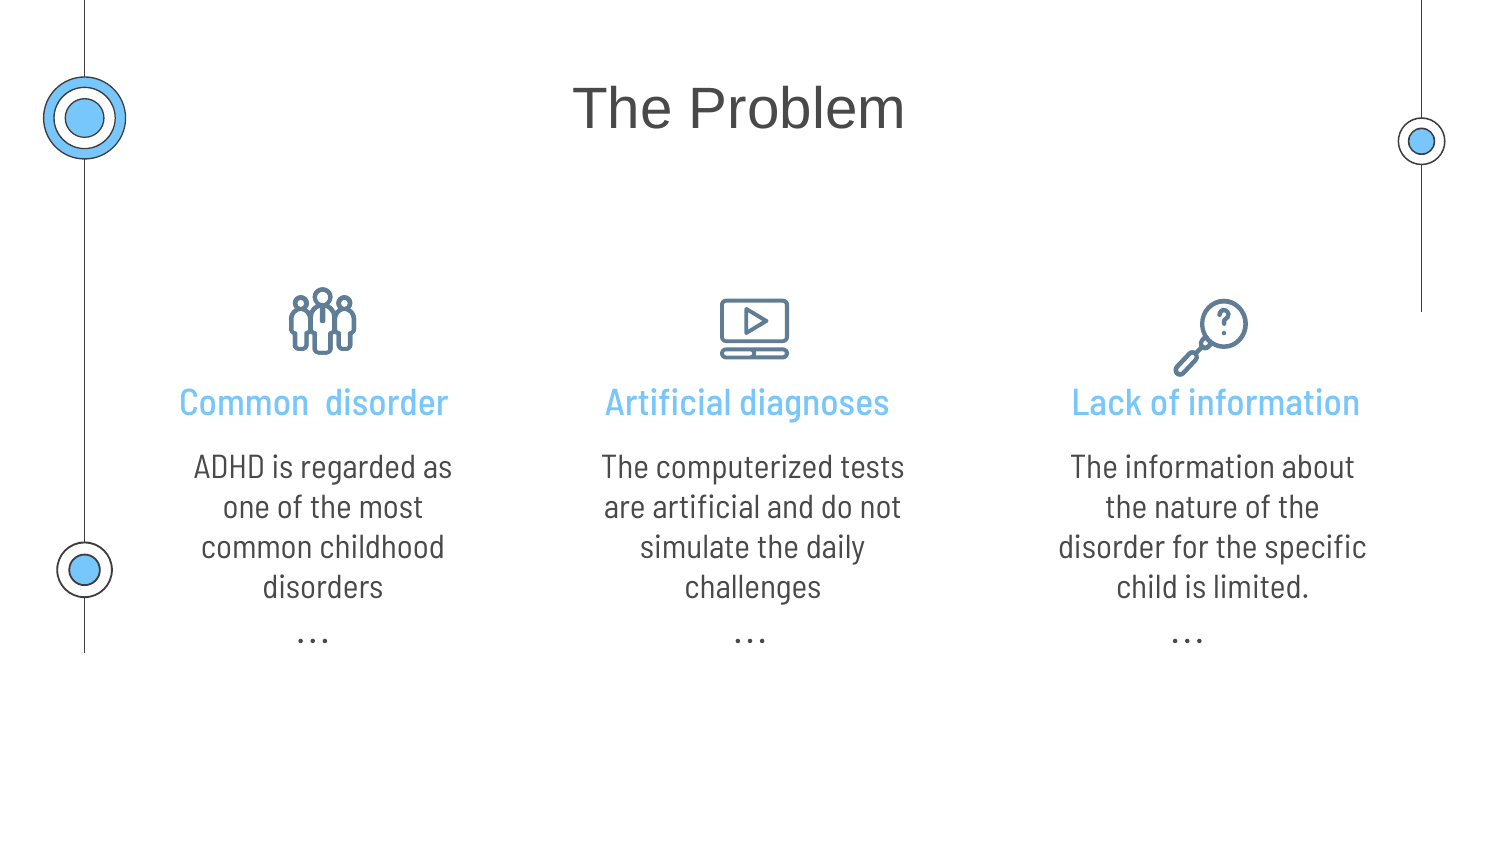

# The Problem

Common  disorder
Artificial diagnoses
Lack of information
The computerized tests are artificial and do not simulate the daily challenges
ADHD is regarded as one of the most common childhood disorders
The information about the nature of the disorder for the specific child is limited.